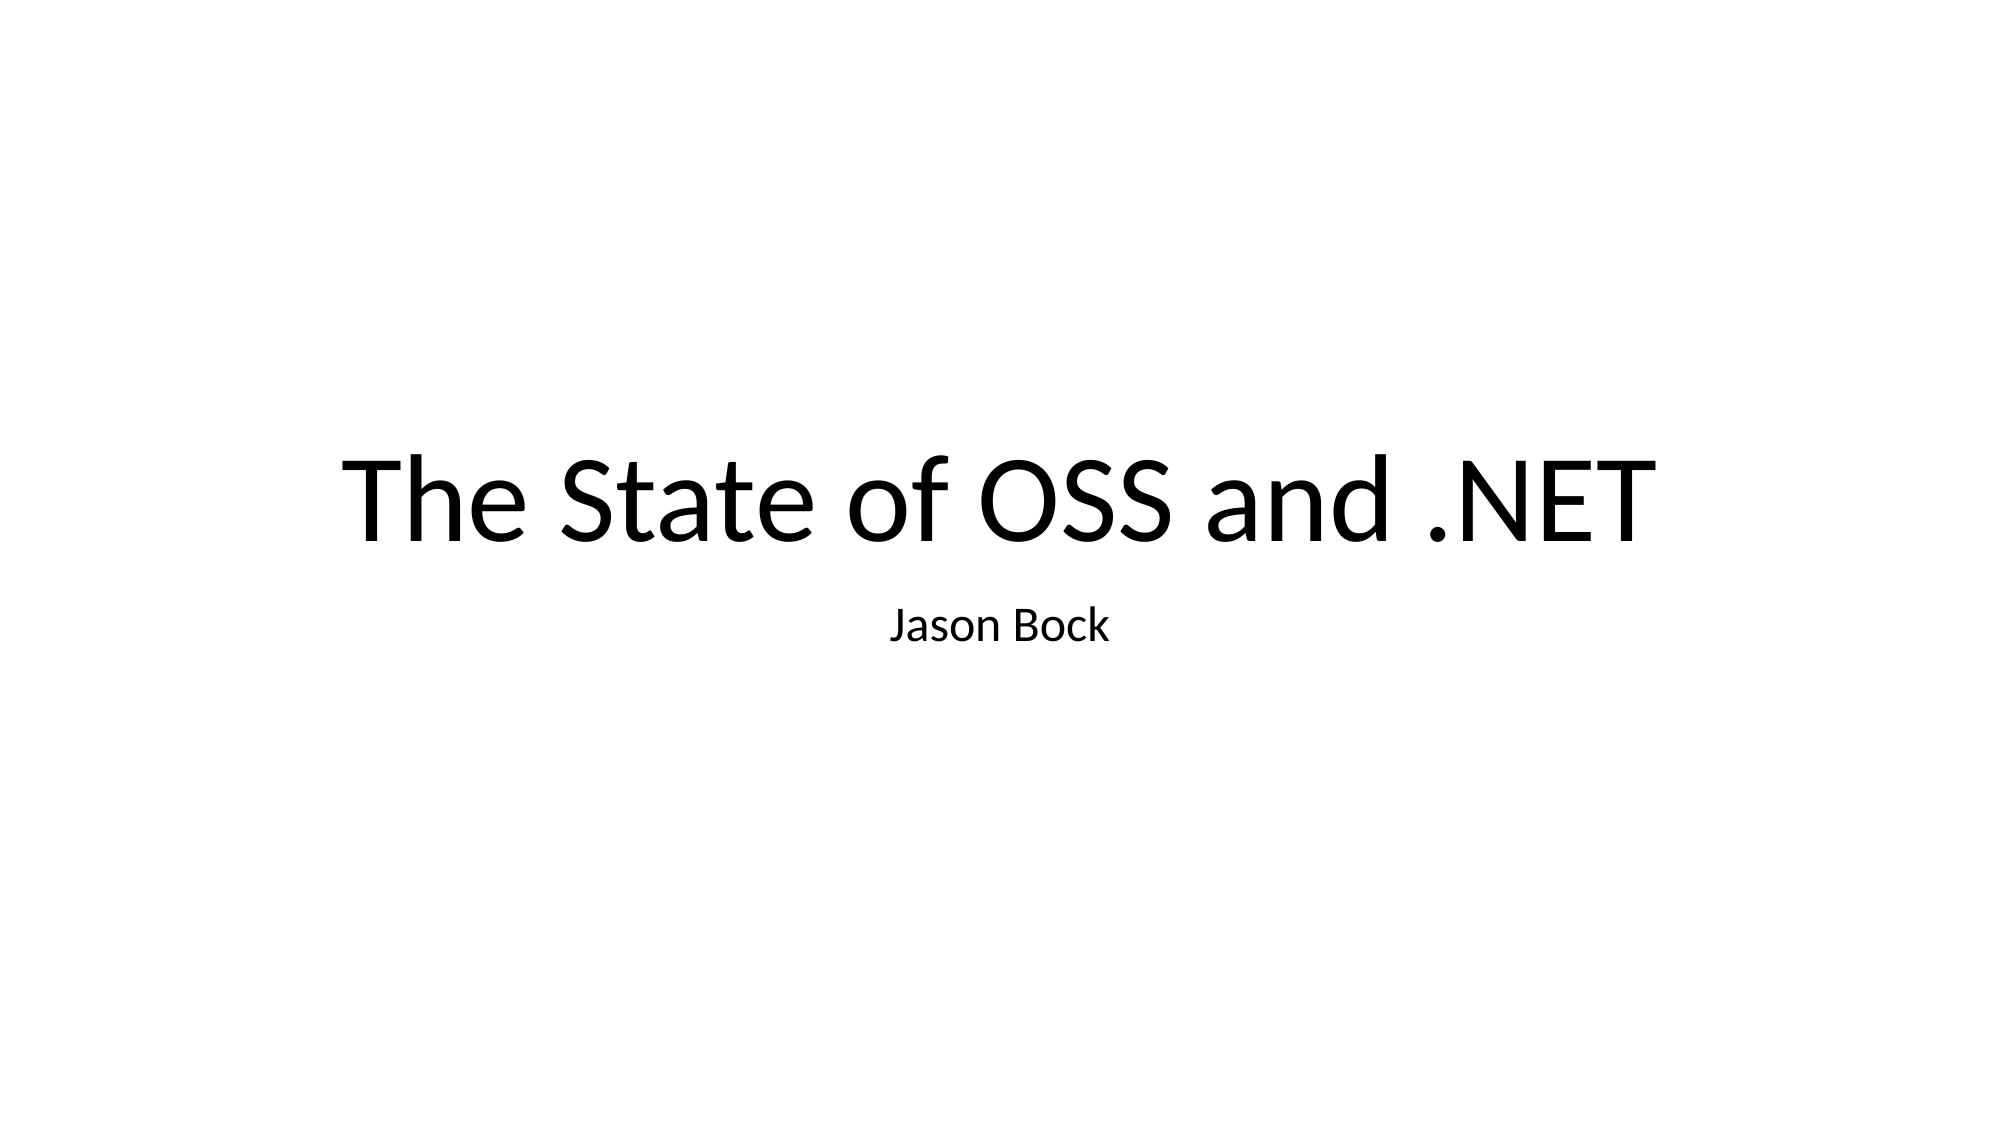

# The State of OSS and .NET
Jason Bock